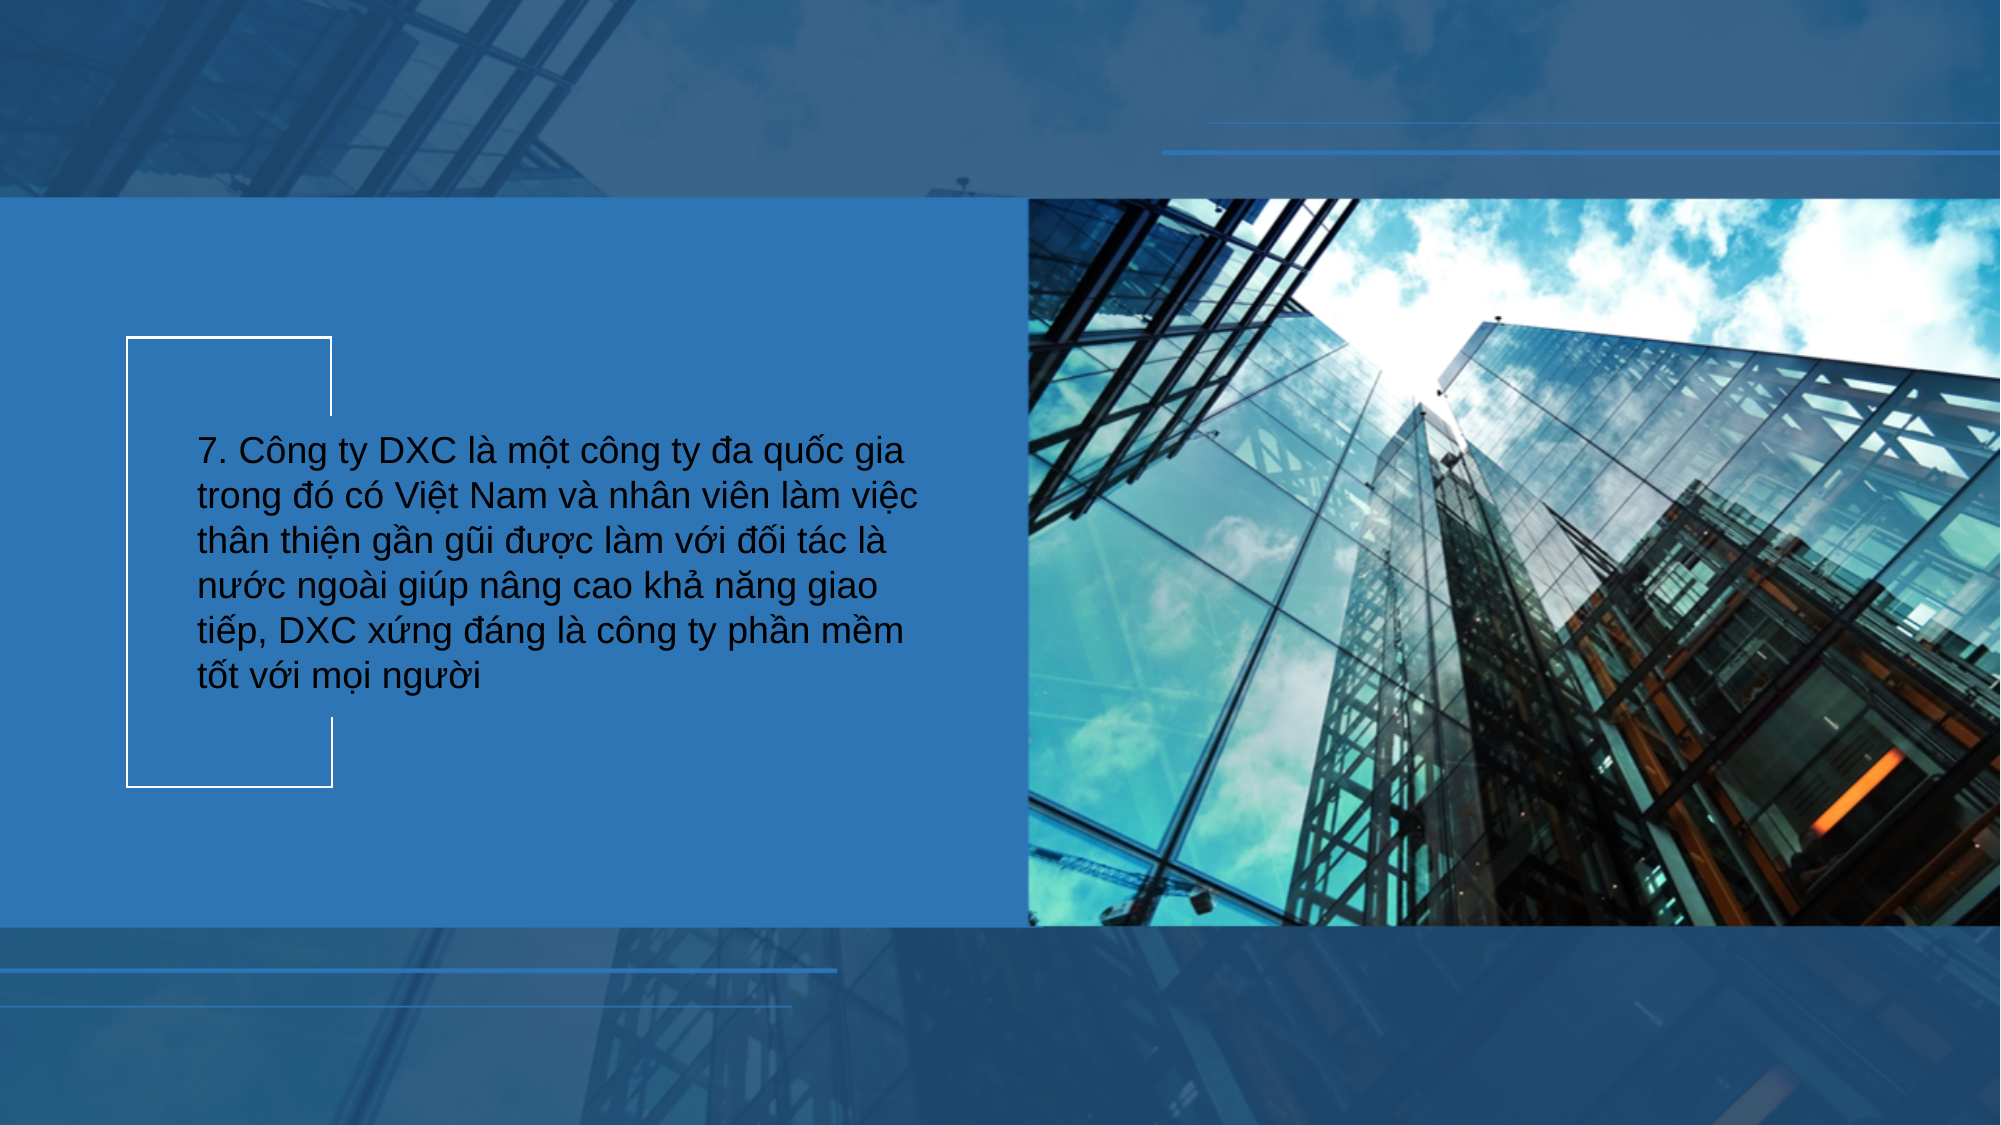

7. Công ty DXC là một công ty đa quốc gia trong đó có Việt Nam và nhân viên làm việc thân thiện gần gũi được làm với đối tác là nước ngoài giúp nâng cao khả năng giao tiếp, DXC xứng đáng là công ty phần mềm tốt với mọi người